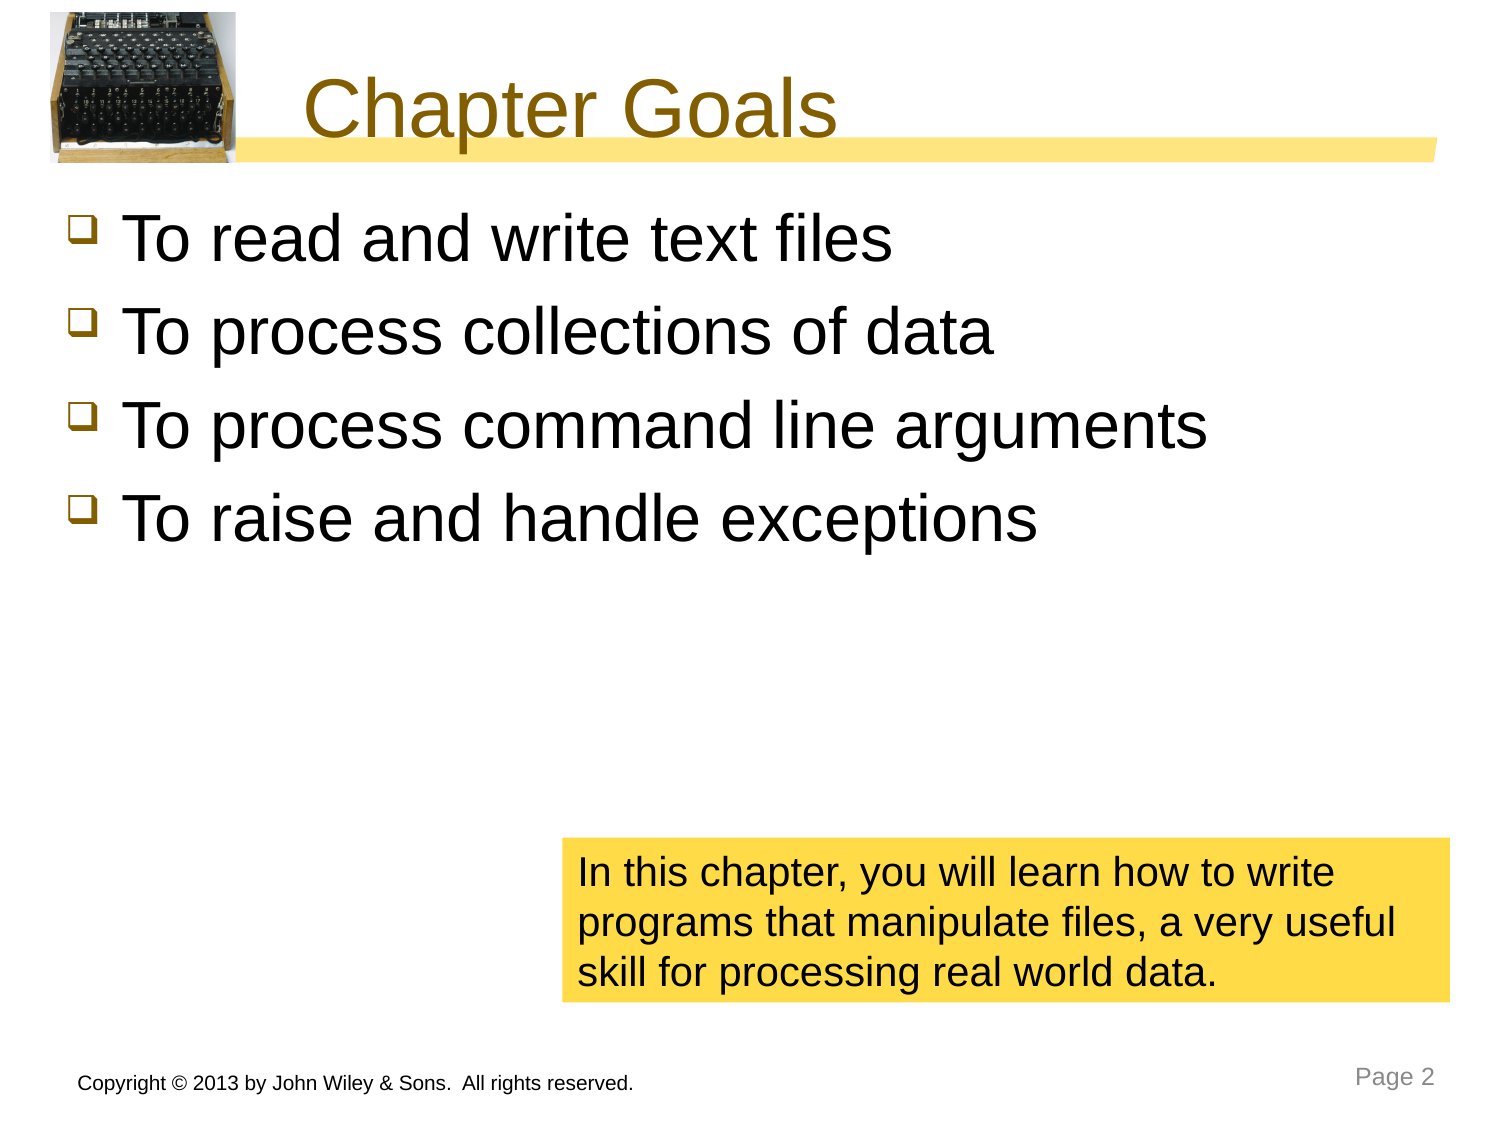

# Chapter Goals
To read and write text files
To process collections of data
To process command line arguments
To raise and handle exceptions
In this chapter, you will learn how to write programs that manipulate files, a very useful skill for processing real world data.

Copyright © 2013 by John Wiley & Sons.  All rights reserved.
Page 2